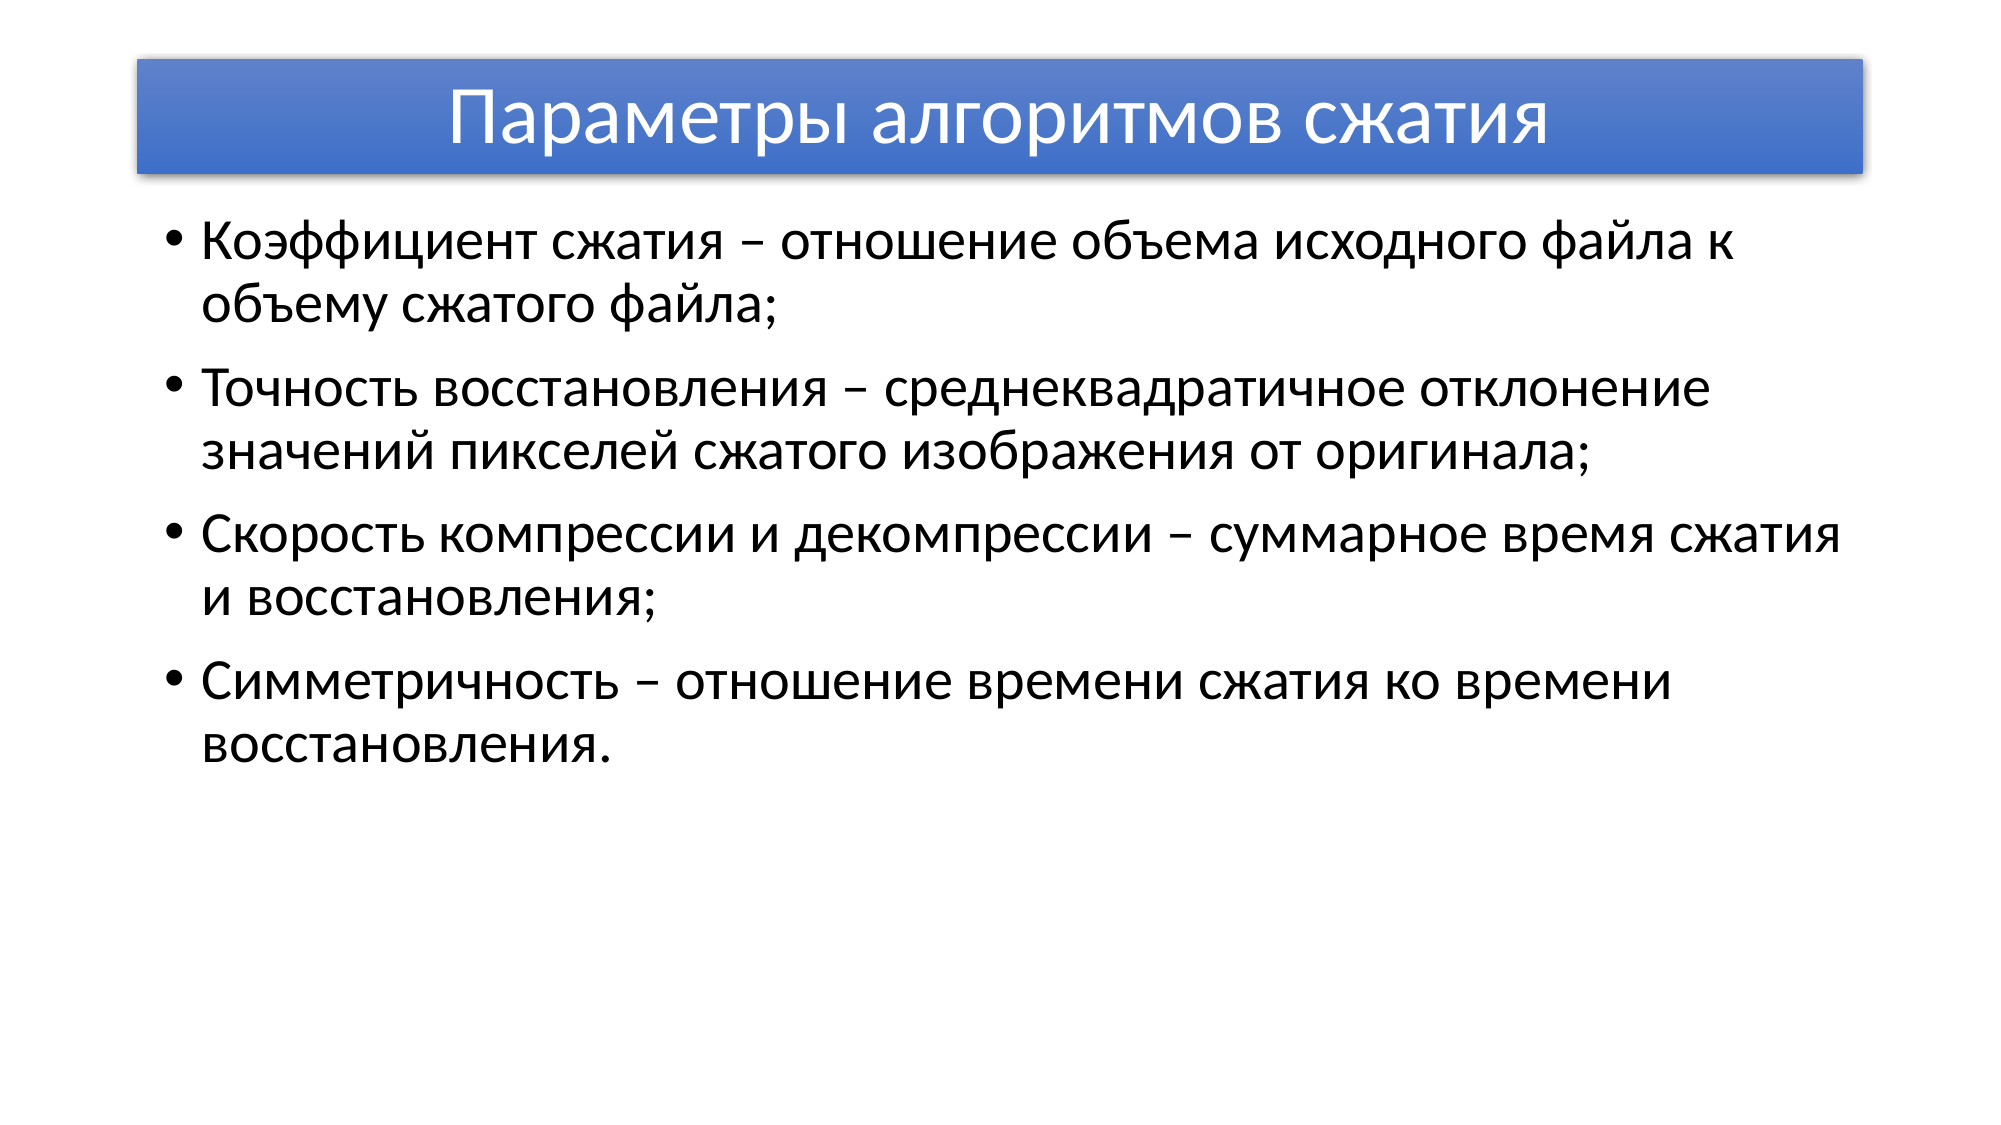

# Параметры алгоритмов сжатия
Коэффициент сжатия – отношение объема исходного файла к объему сжатого файла;
Точность восстановления – среднеквадратичное отклонение значений пикселей сжатого изображения от оригинала;
Скорость компрессии и декомпрессии – суммарное время сжатия и восстановления;
Симметричность – отношение времени сжатия ко времени восстановления.